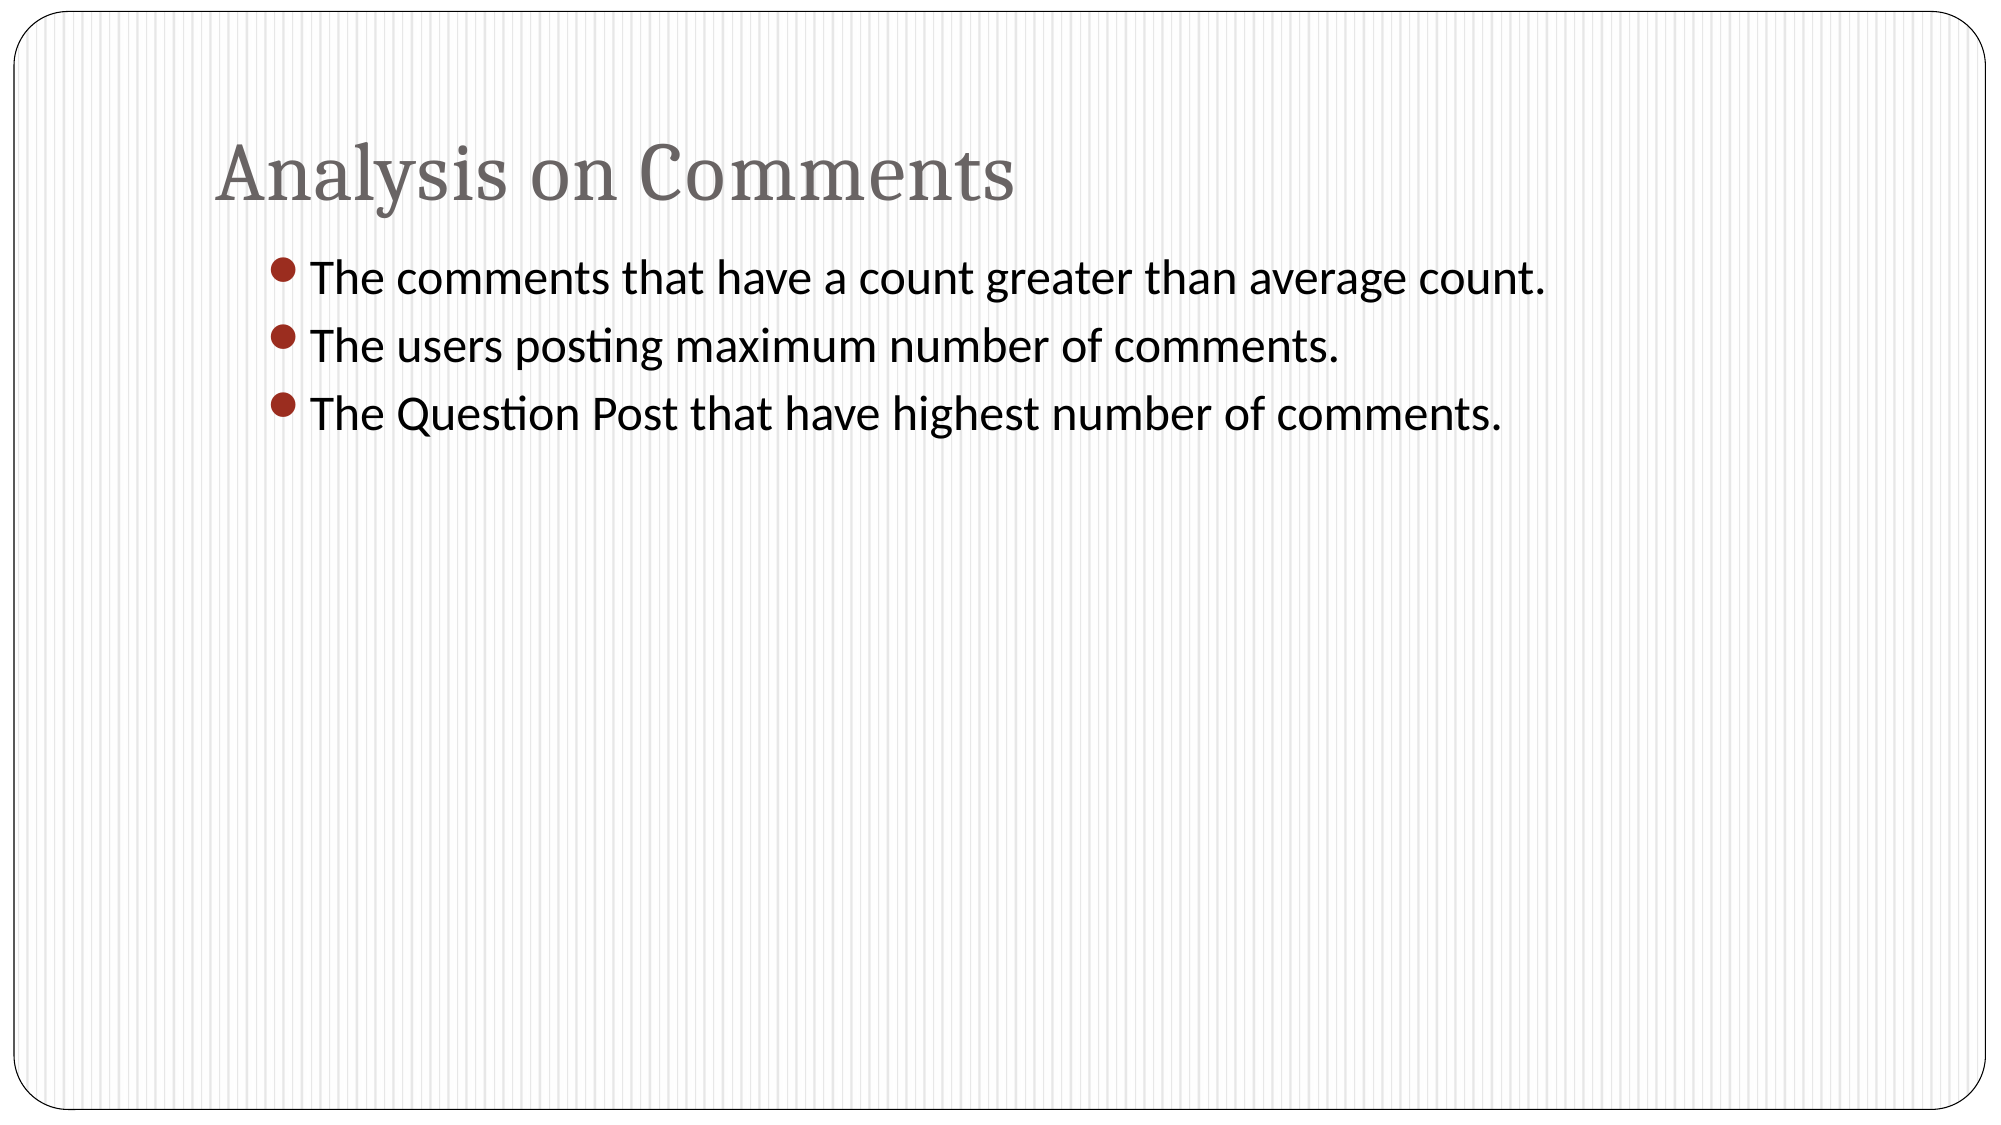

# Analysis on Comments
The comments that have a count greater than average count.
The users posting maximum number of comments.
The Question Post that have highest number of comments.